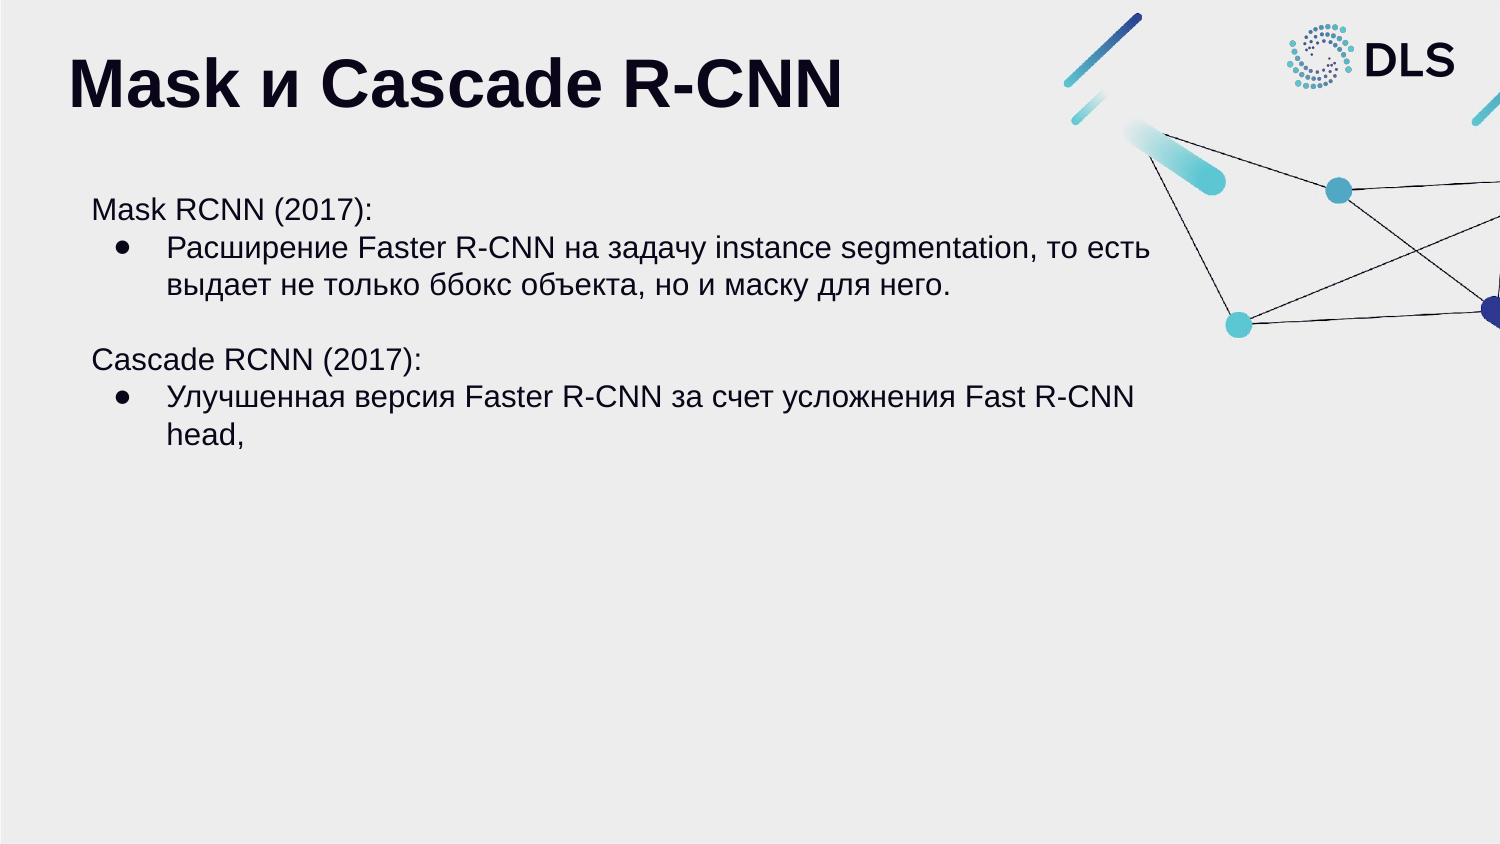

# Mask и Cascade R-CNN
Mask RCNN (2017):
Расширение Faster R-CNN на задачу instance segmentation, то есть выдает не только ббокс объекта, но и маску для него.

Cascade RCNN (2017):
Улучшенная версия Faster R-CNN за счет усложнения Fast R-CNN head,